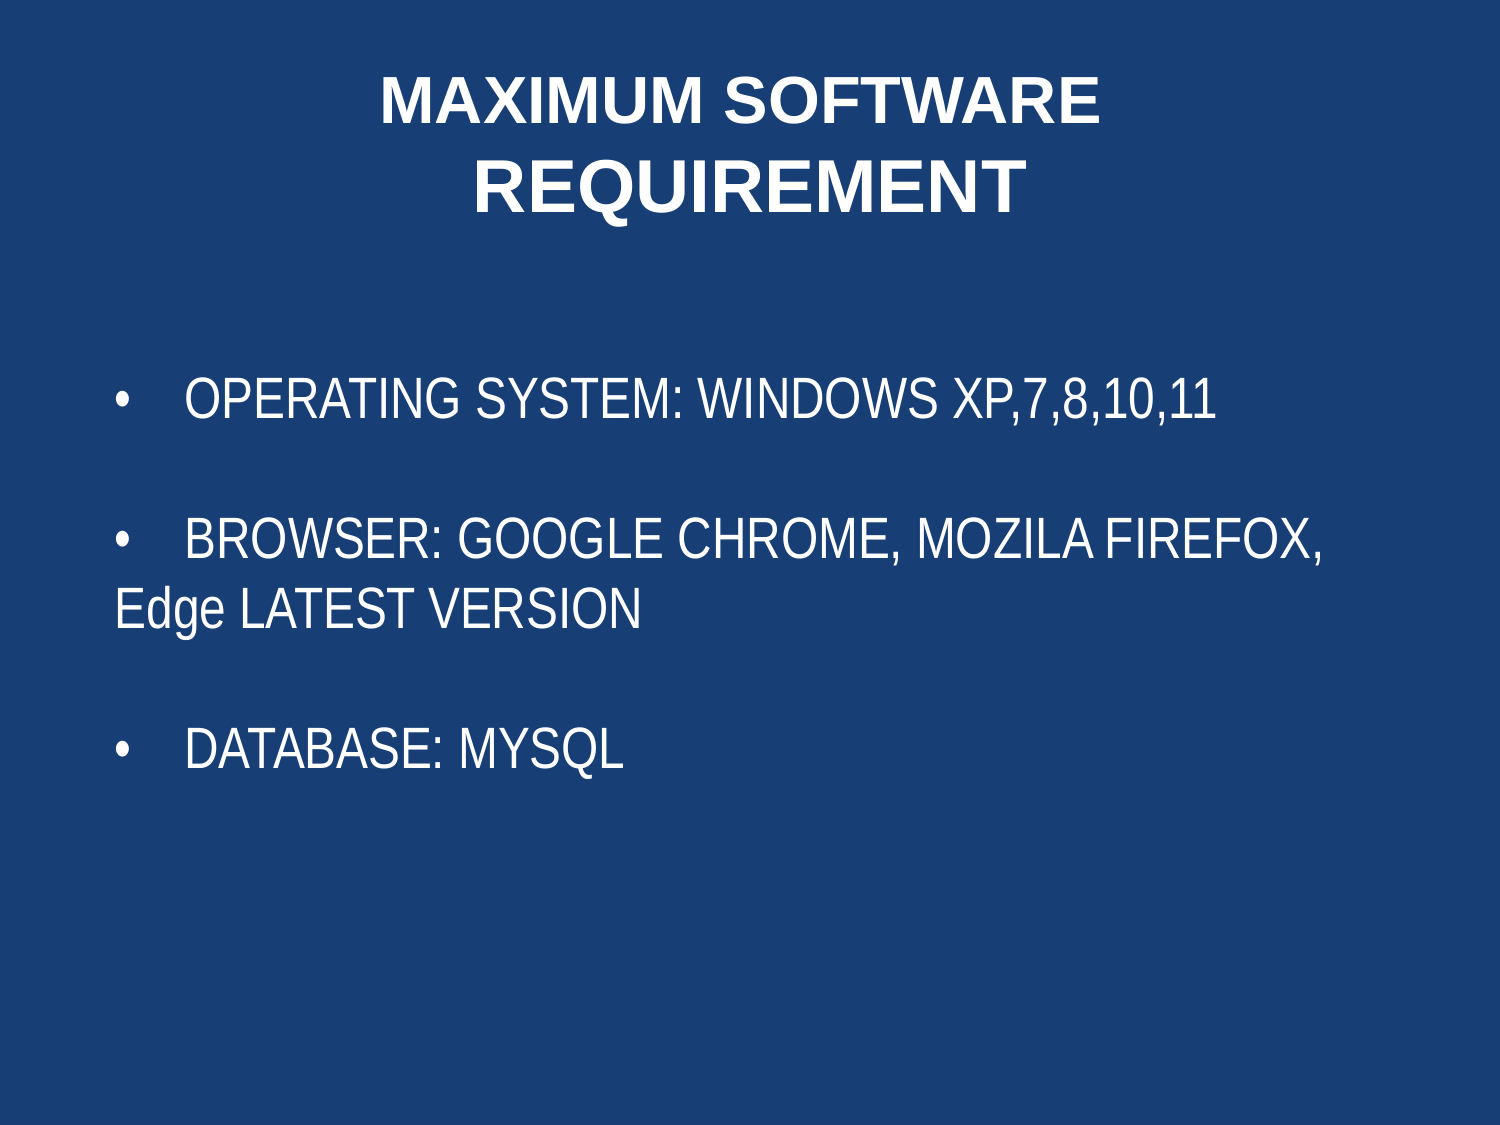

MAXIMUM SOFTWARE
REQUIREMENT
•    OPERATING SYSTEM: WINDOWS XP,7,8,10,11

•    BROWSER: GOOGLE CHROME, MOZILA FIREFOX, Edge LATEST VERSION

•    DATABASE: MYSQL